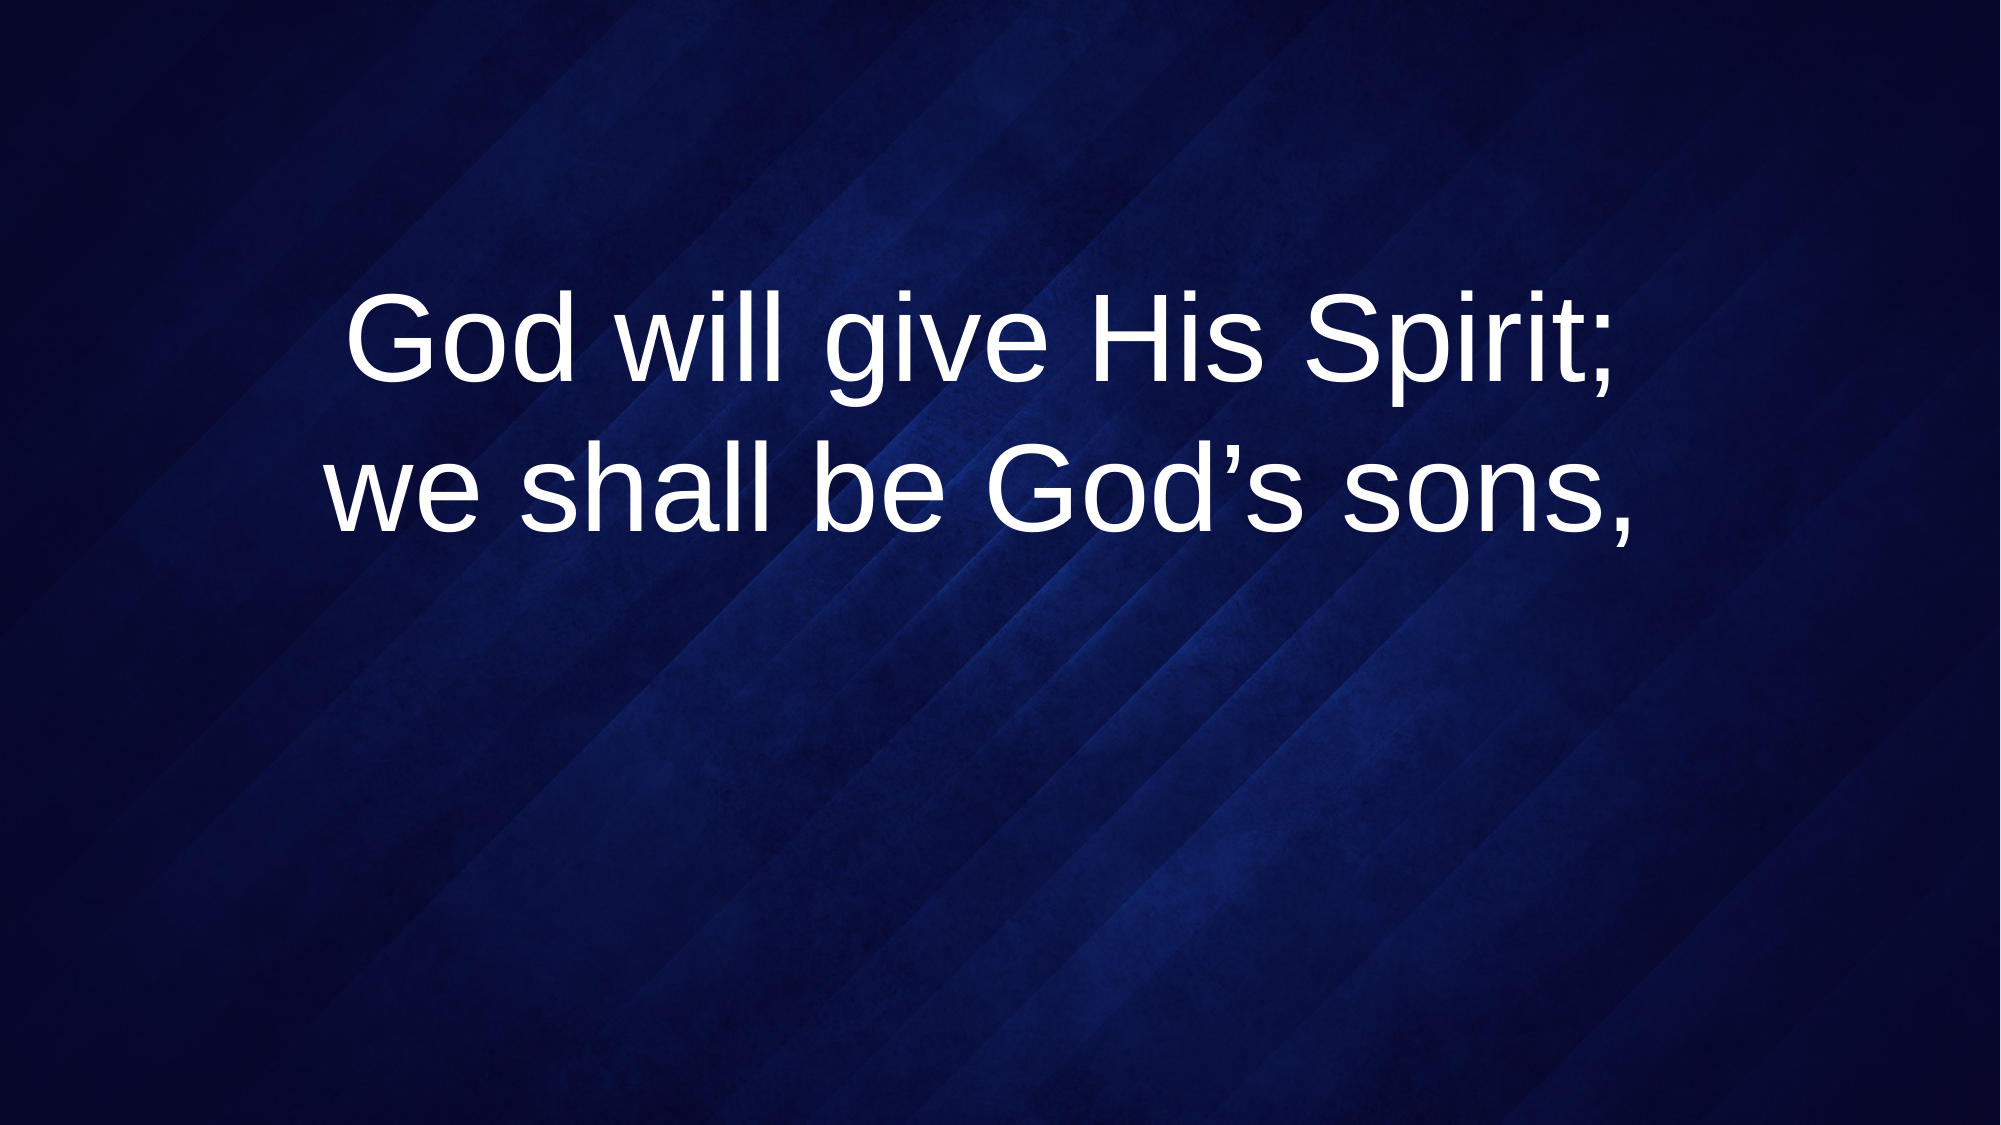

# God will give His Spirit; we shall be God’s sons,